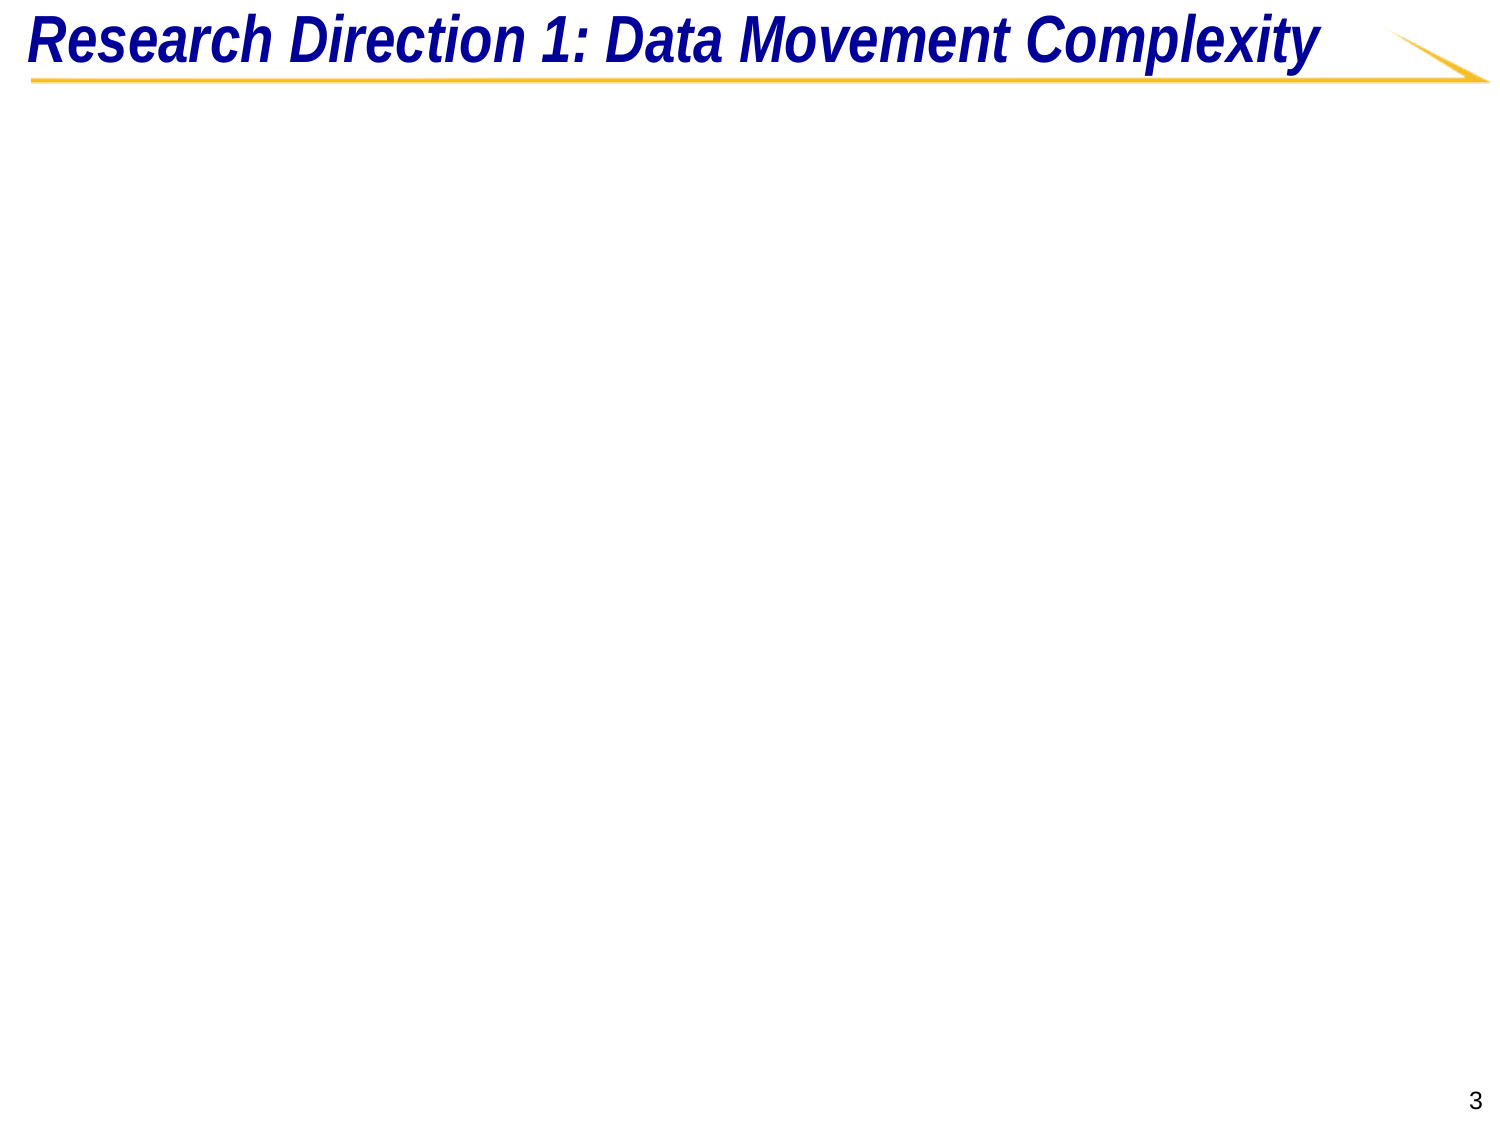

# Research Direction 1: Data Movement Complexity